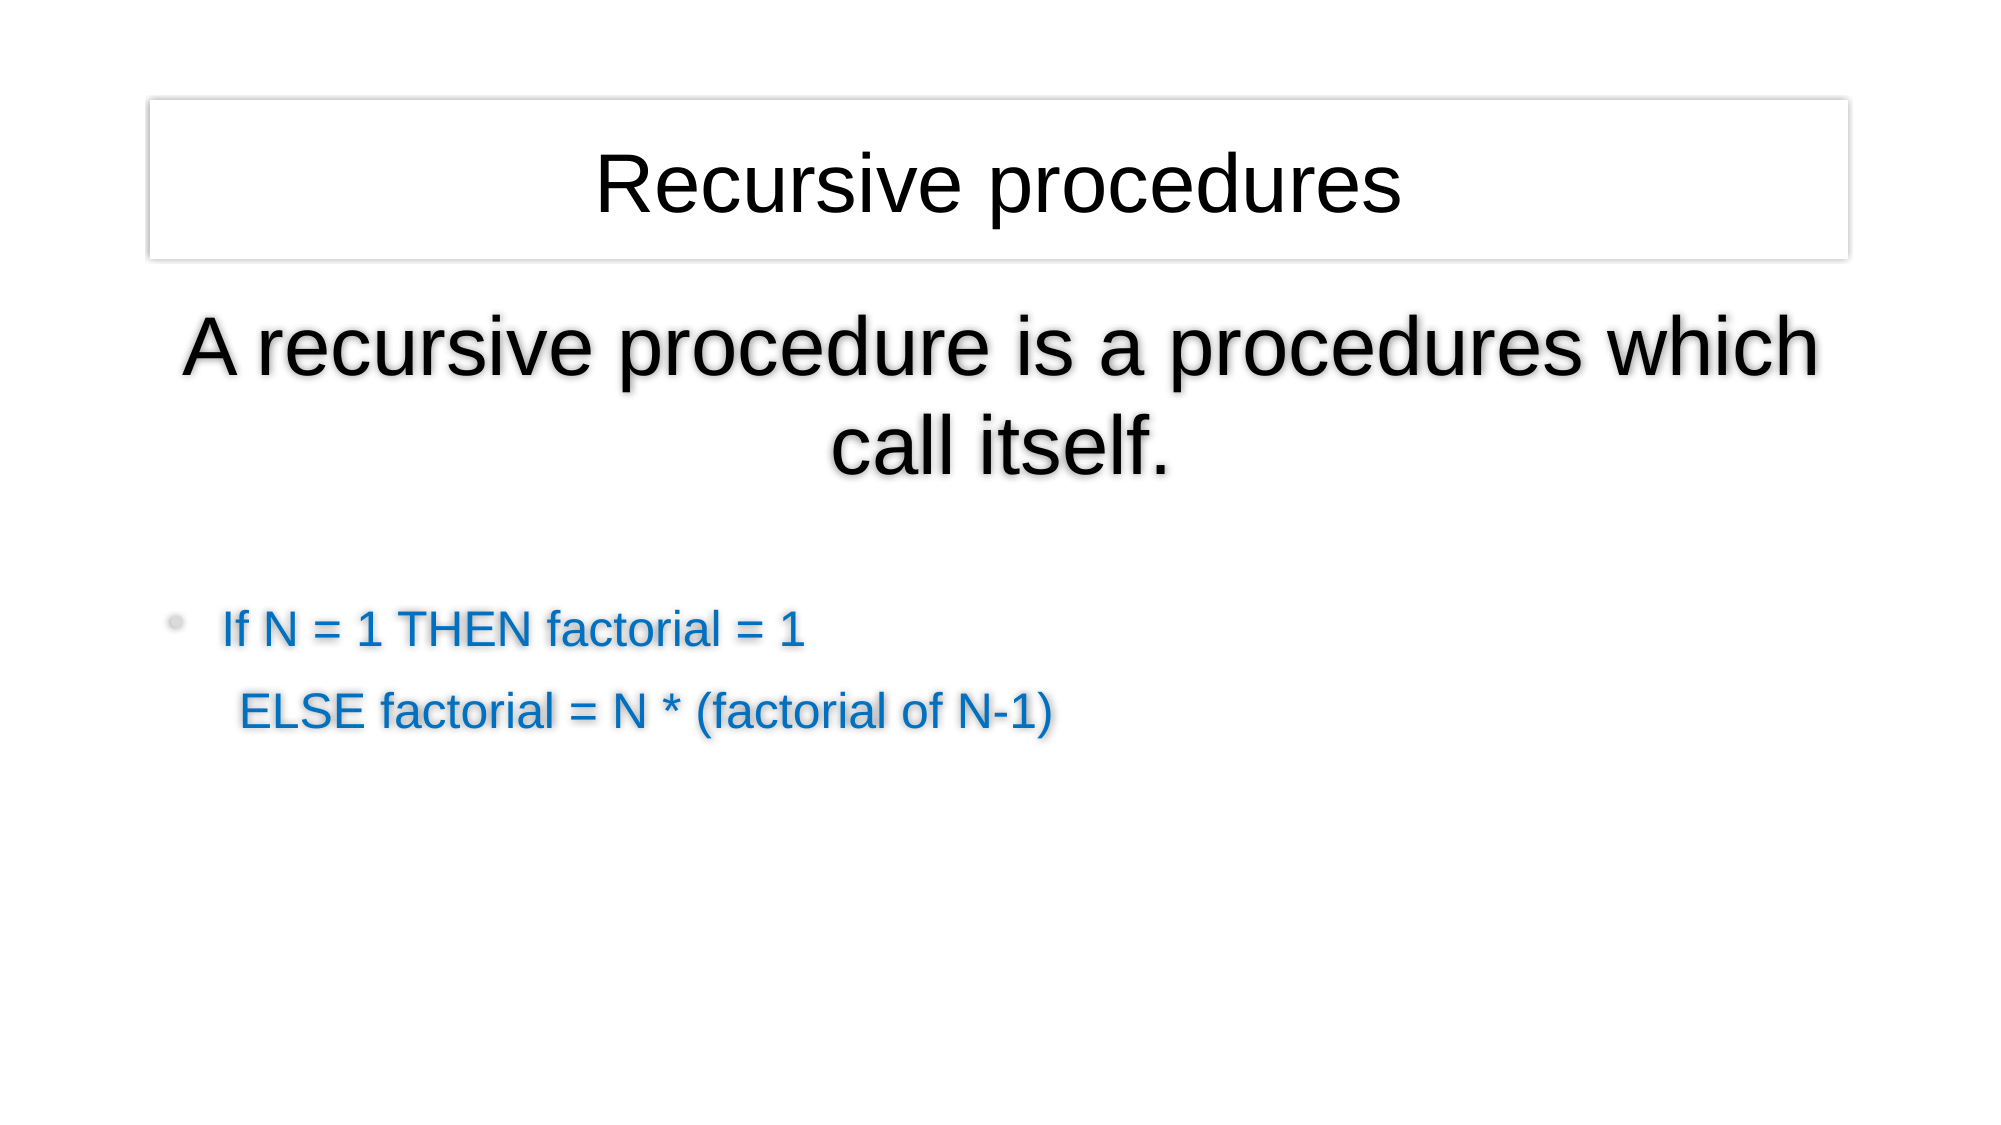

# Recursive procedures
A recursive procedure is a procedures which call itself.

If N = 1 THEN factorial = 1
ELSE factorial = N * (factorial of N-1)